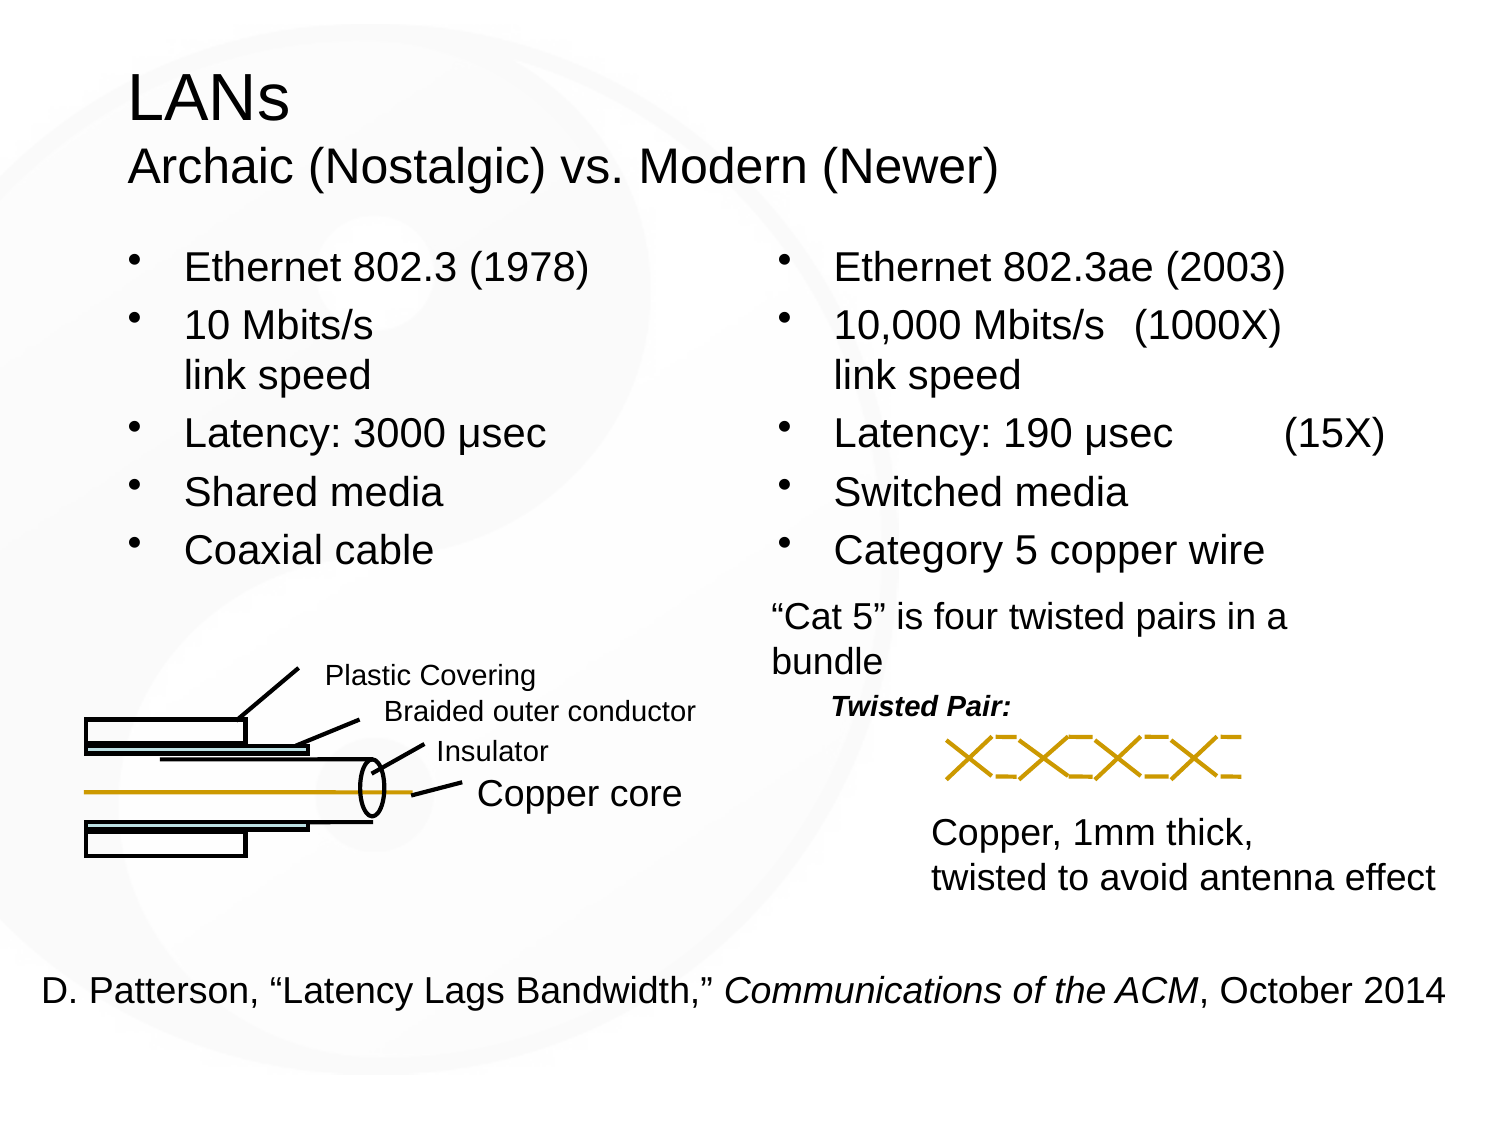

# LANs Archaic (Nostalgic) vs. Modern (Newer)
Ethernet 802.3ae (2003)
10,000 Mbits/s	(1000X)
link speed
Latency: 190 μsec  	(15X)
Switched media
Category 5 copper wire
Ethernet 802.3 (1978)
10 Mbits/s
link speed
Latency: 3000 μsec
Shared media
Coaxial cable
“Cat 5” is four twisted pairs in a bundle
Plastic Covering

Twisted Pair:

Braided outer conductor

Insulator

Copper core

Copper, 1mm thick,
twisted to avoid antenna effect

D. Patterson, “Latency Lags Bandwidth,” Communications of the ACM, October 2014